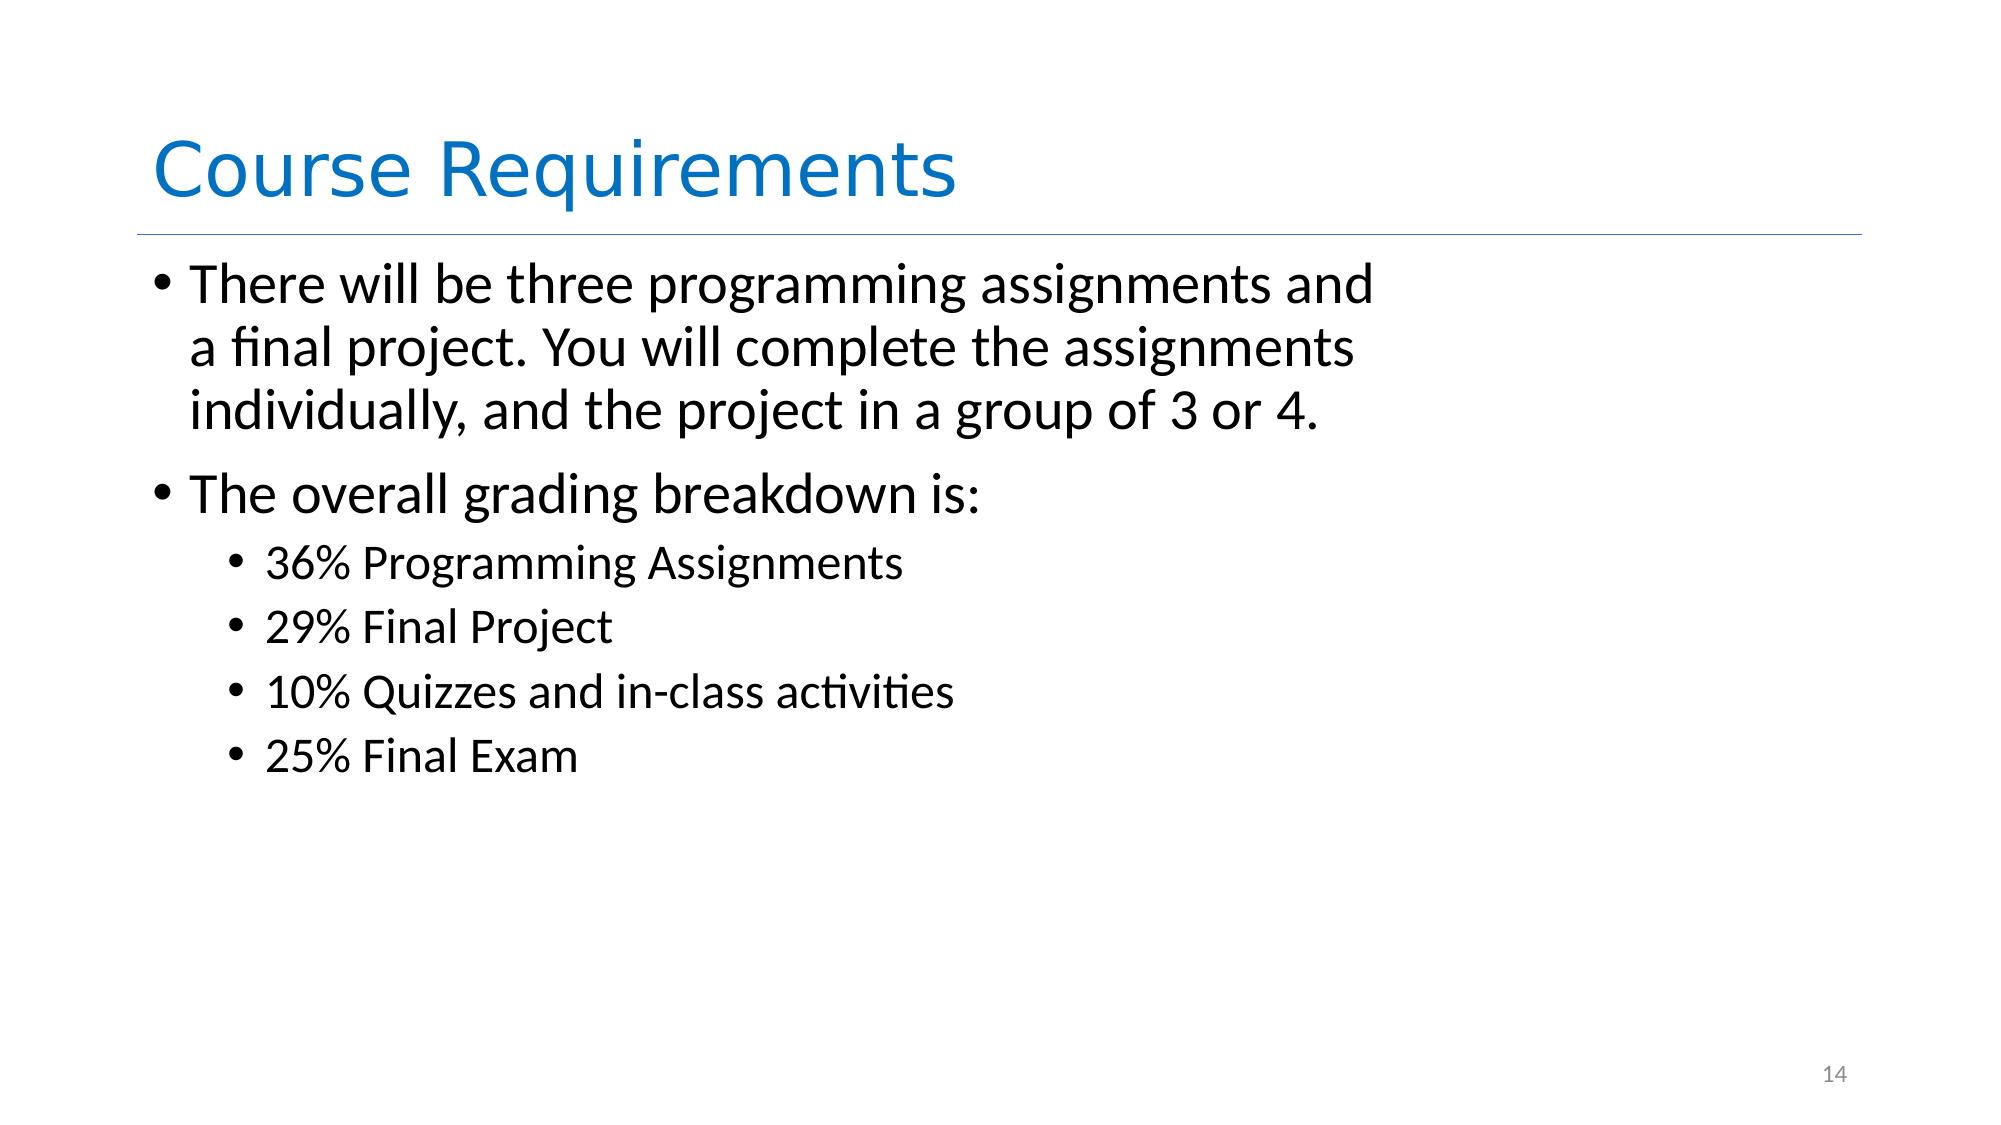

# Course Requirements
There will be three programming assignments and a final project. You will complete the assignments individually, and the project in a group of 3 or 4.
The overall grading breakdown is:
36% Programming Assignments
29% Final Project
10% Quizzes and in-class activities
25% Final Exam
14